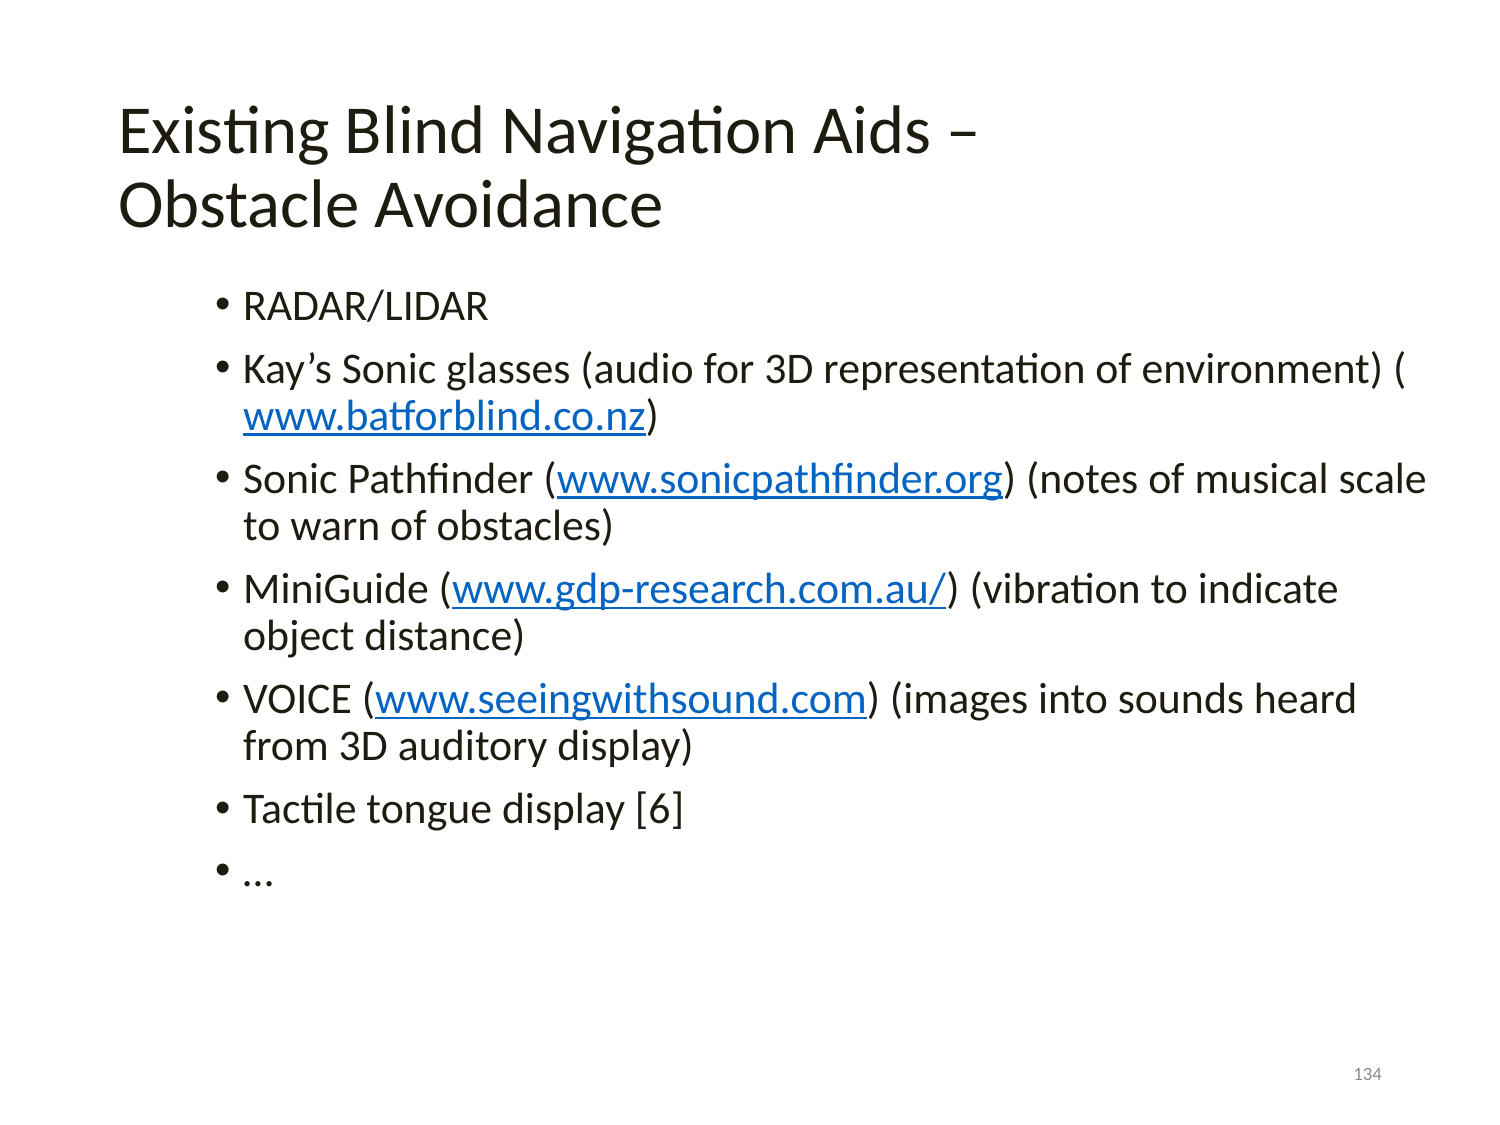

# Existing Blind Navigation Aids – Obstacle Avoidance
RADAR/LIDAR
Kay’s Sonic glasses (audio for 3D representation of environment) (www.batforblind.co.nz)
Sonic Pathfinder (www.sonicpathfinder.org) (notes of musical scale to warn of obstacles)
MiniGuide (www.gdp-research.com.au/) (vibration to indicate object distance)
VOICE (www.seeingwithsound.com) (images into sounds heard from 3D auditory display)
Tactile tongue display [6]
…
134